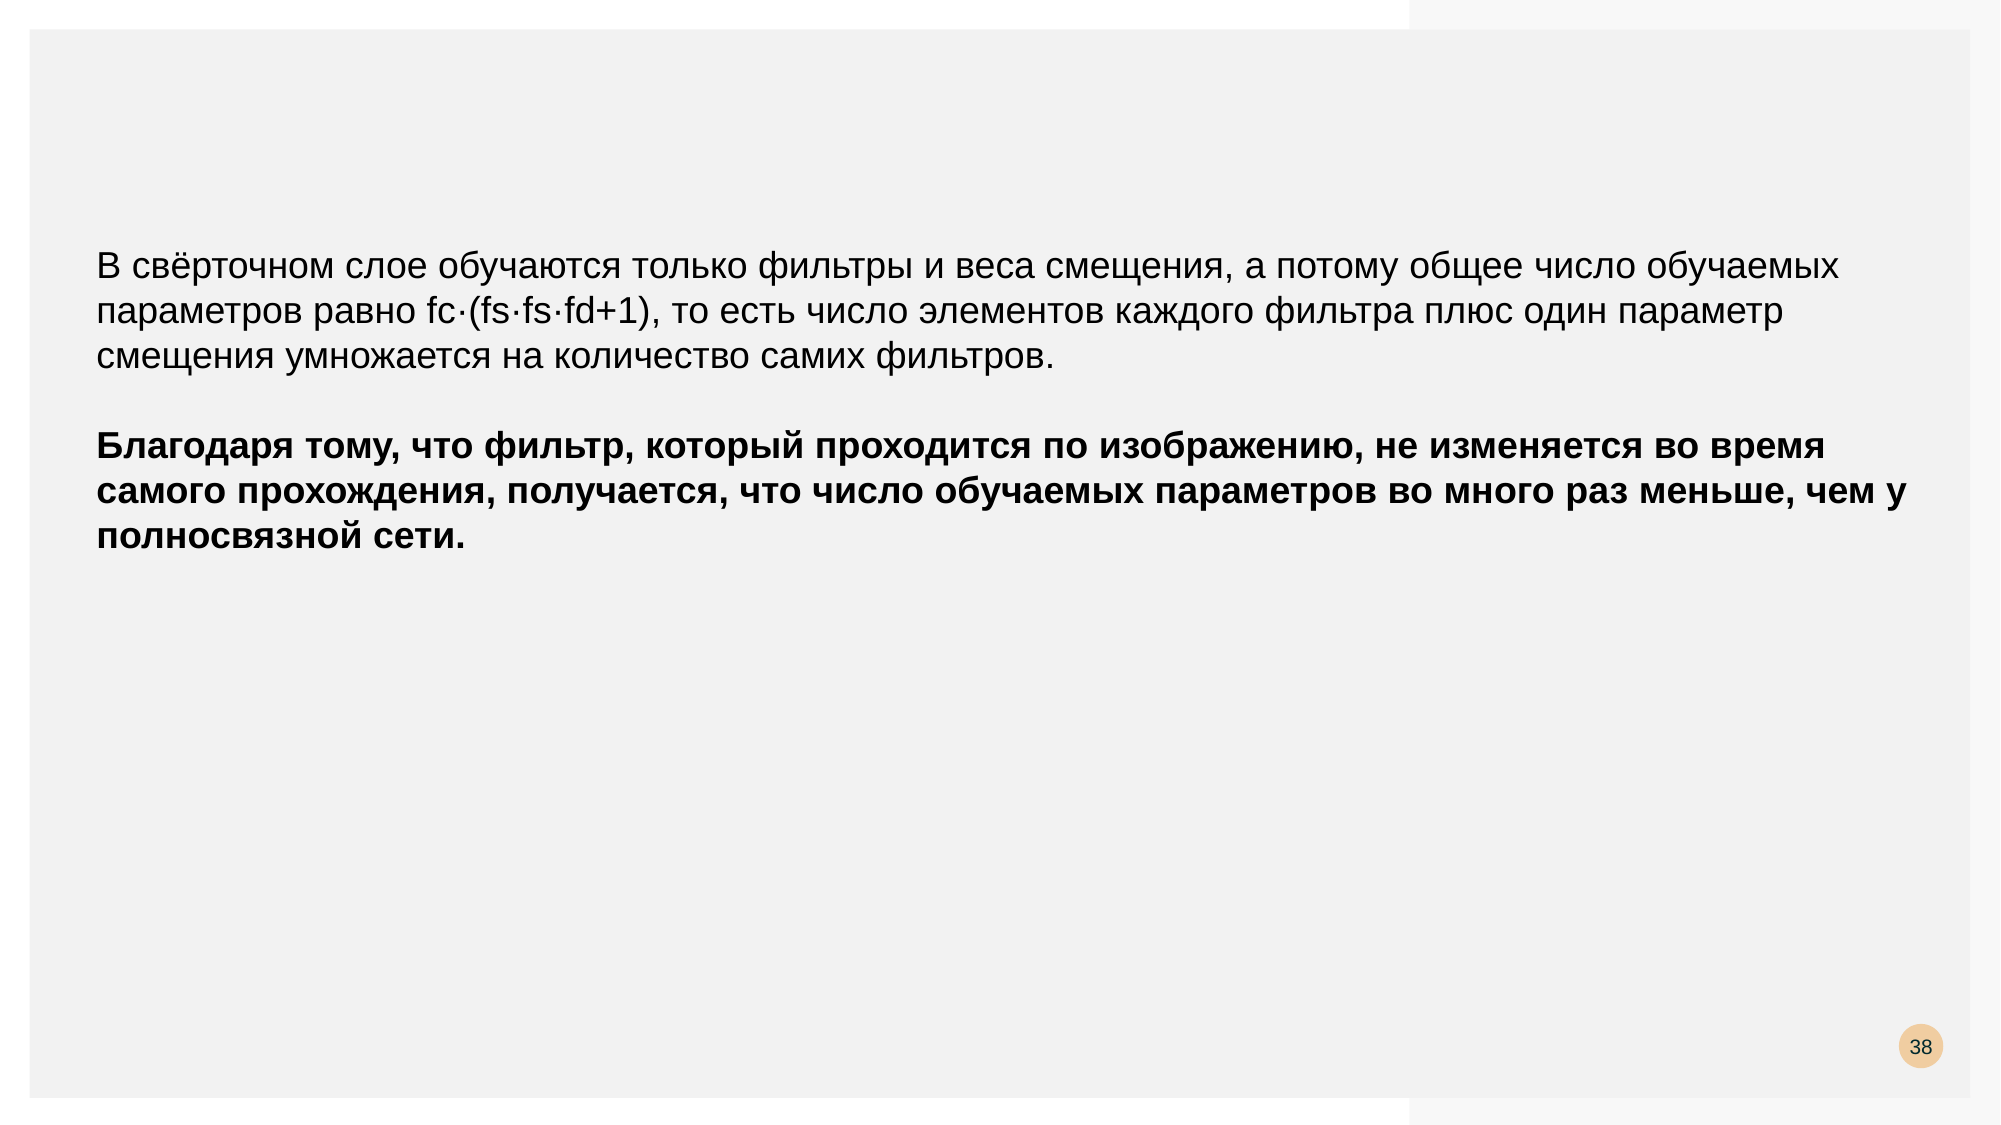

В свёрточном слое обучаются только фильтры и веса смещения, а потому общее число обучаемых параметров равно fc·(fs·fs·fd+1), то есть число элементов каждого фильтра плюс один параметр смещения умножается на количество самих фильтров.

Благодаря тому, что фильтр, который проходится по изображению, не изменяется во время самого прохождения, получается, что число обучаемых параметров во много раз меньше, чем у полносвязной сети.
38